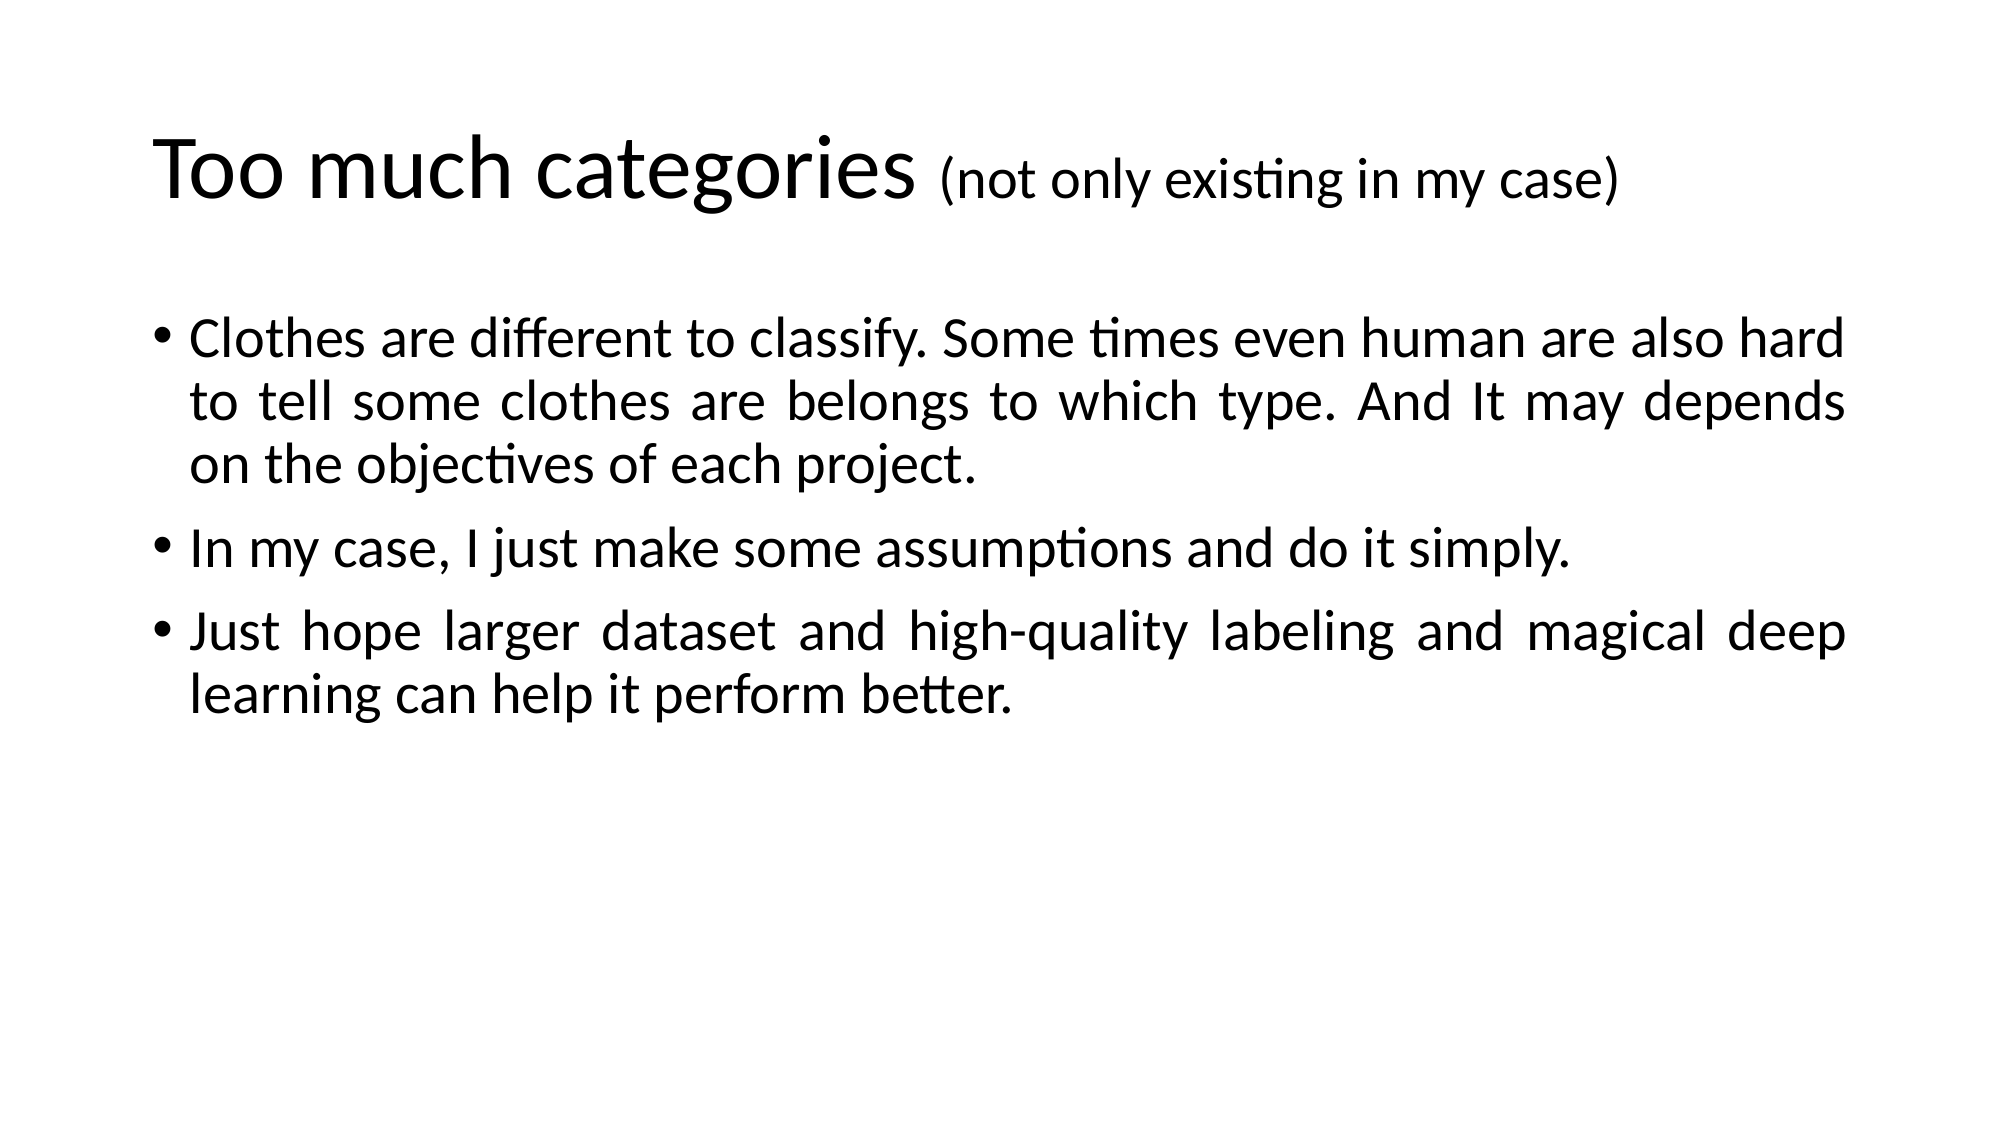

# Too much categories (not only existing in my case)
Clothes are different to classify. Some times even human are also hard to tell some clothes are belongs to which type. And It may depends on the objectives of each project.
In my case, I just make some assumptions and do it simply.
Just hope larger dataset and high-quality labeling and magical deep learning can help it perform better.